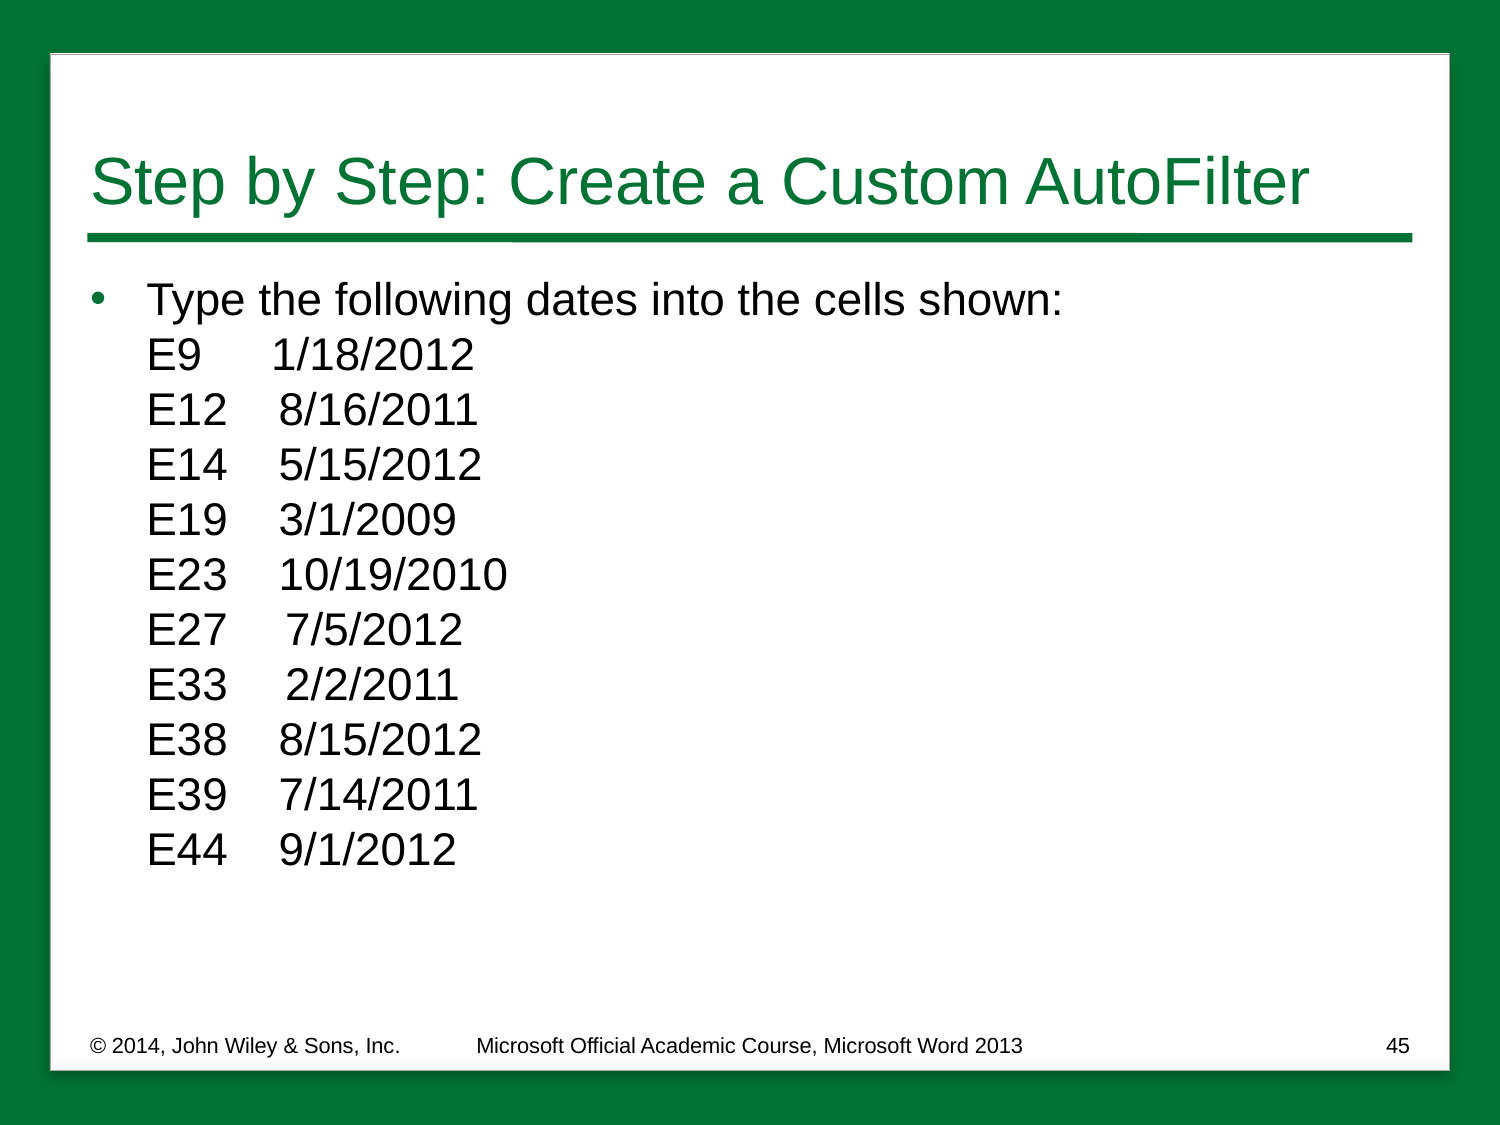

# Step by Step: Create a Custom AutoFilter
Type the following dates into the cells shown:
E9      1/18/2012
E12    8/16/2011
E14    5/15/2012
E19    3/1/2009
E23    10/19/2010
E27     7/5/2012
E33     2/2/2011
E38    8/15/2012
E39    7/14/2011
E44    9/1/2012
© 2014, John Wiley & Sons, Inc.
Microsoft Official Academic Course, Microsoft Word 2013
45